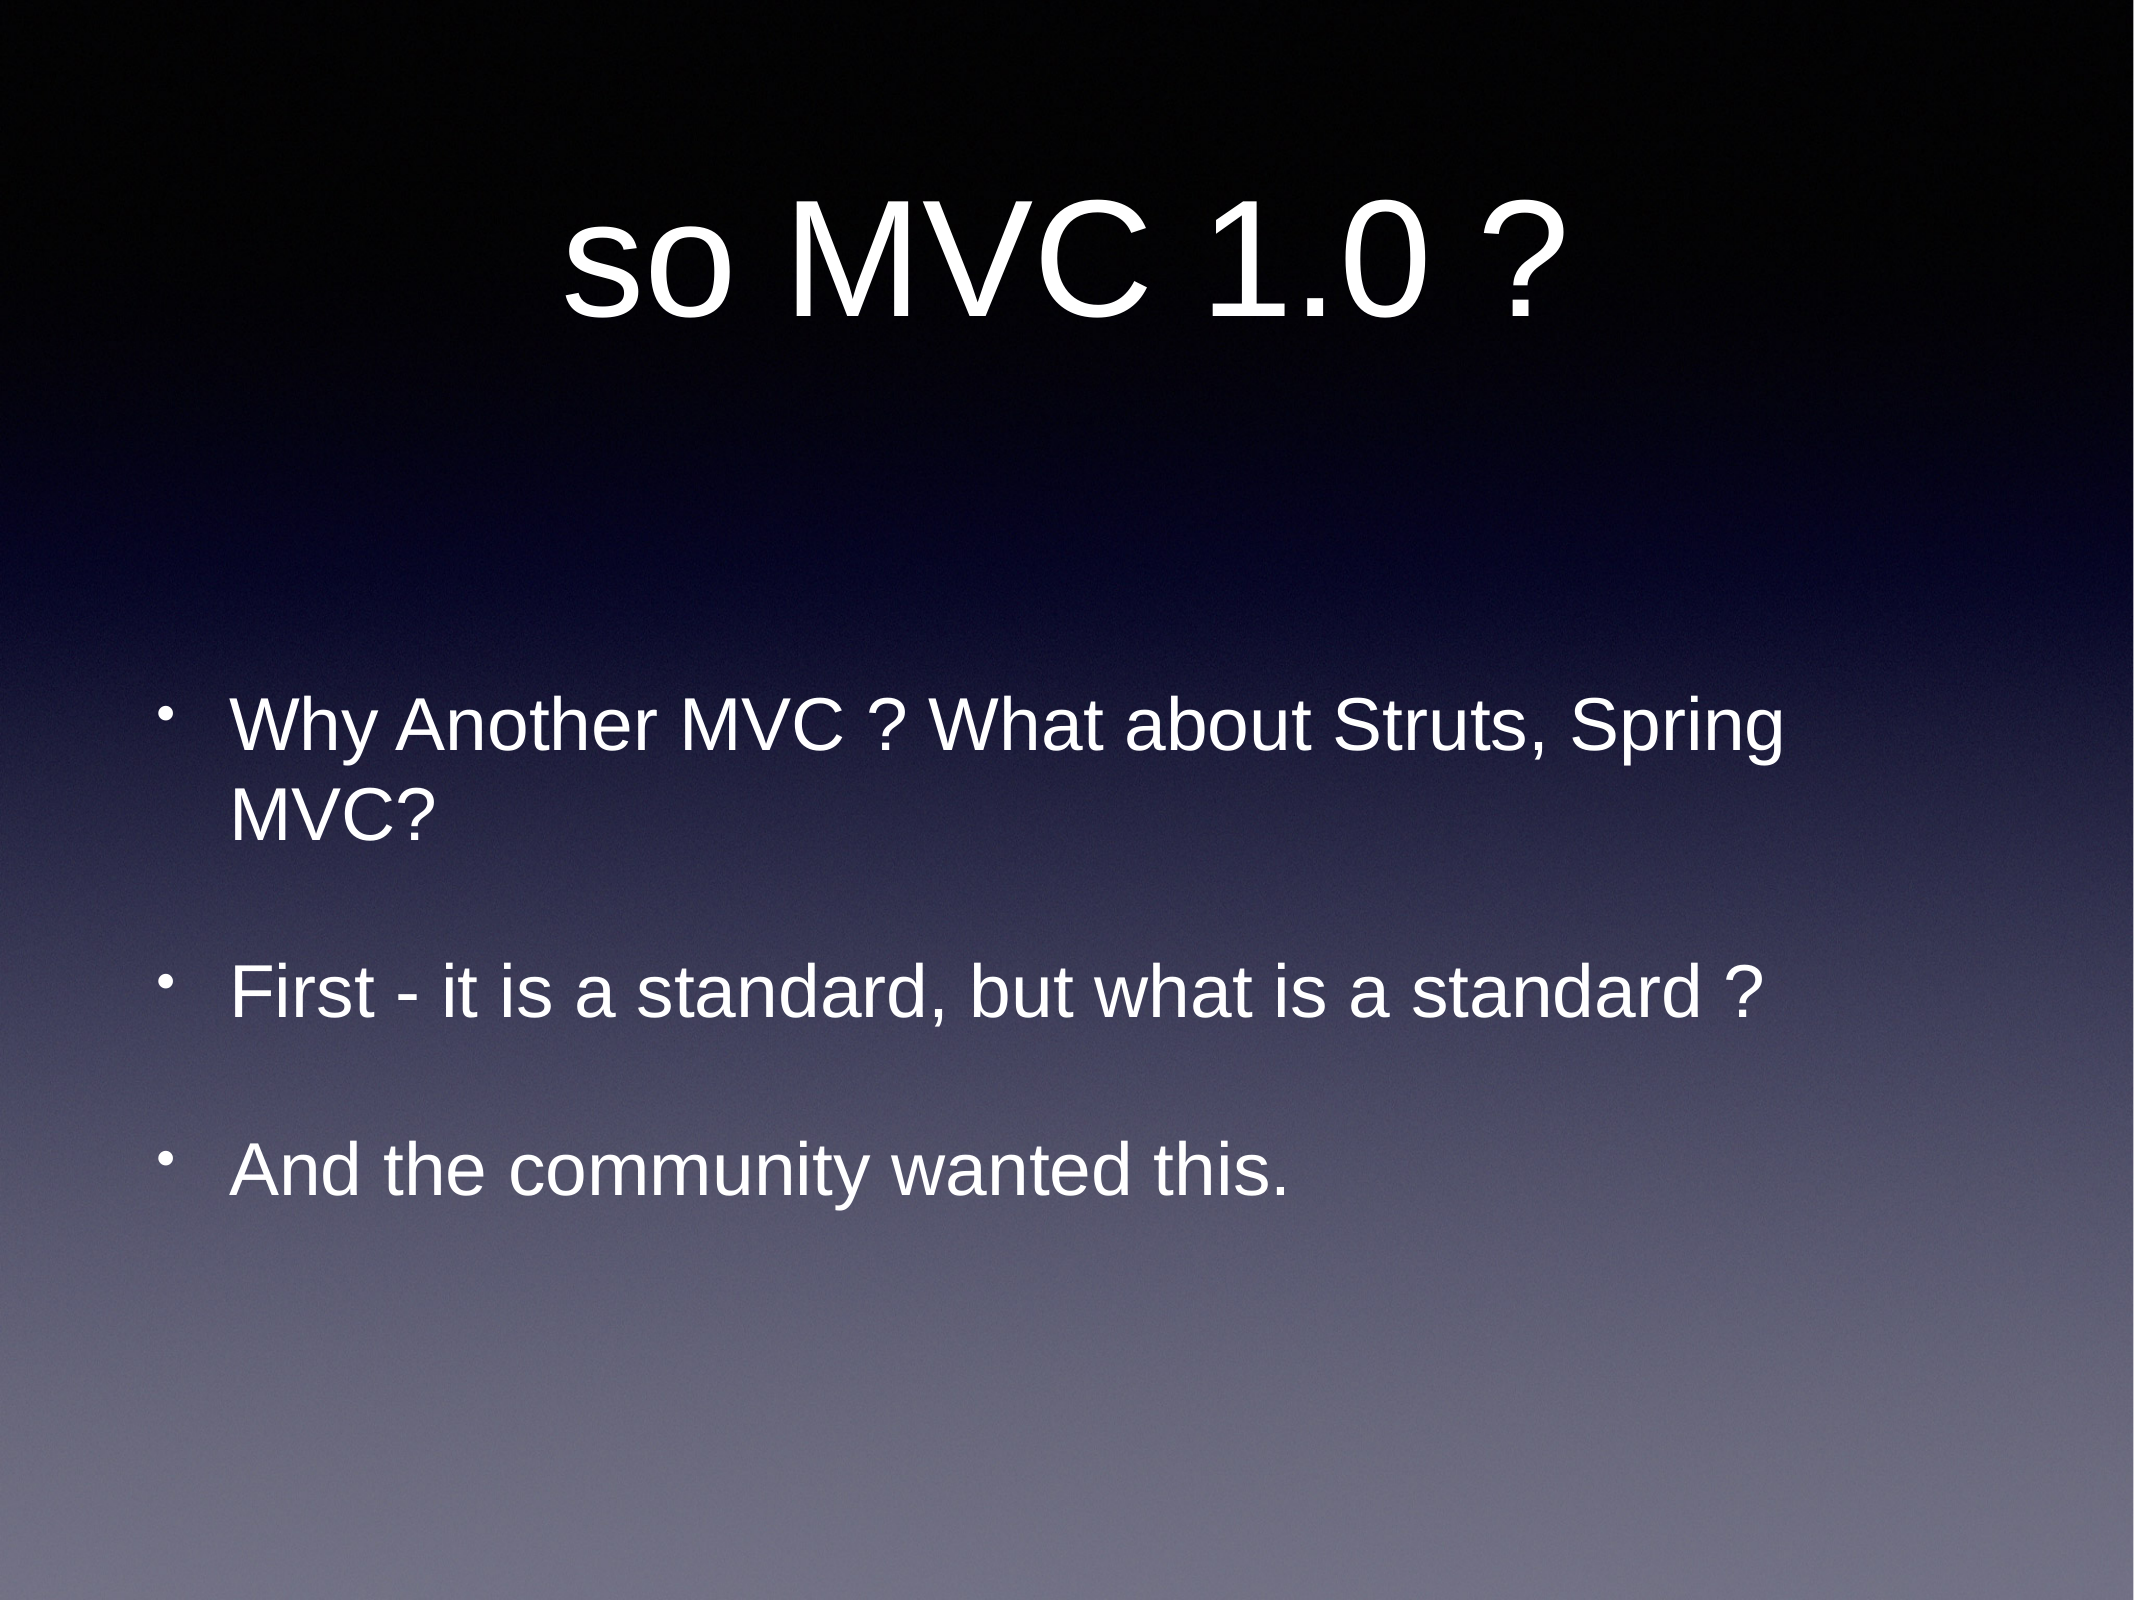

# so MVC 1.0 ?
Why Another MVC ? What about Struts, Spring MVC?
First - it is a standard, but what is a standard ?
And the community wanted this.